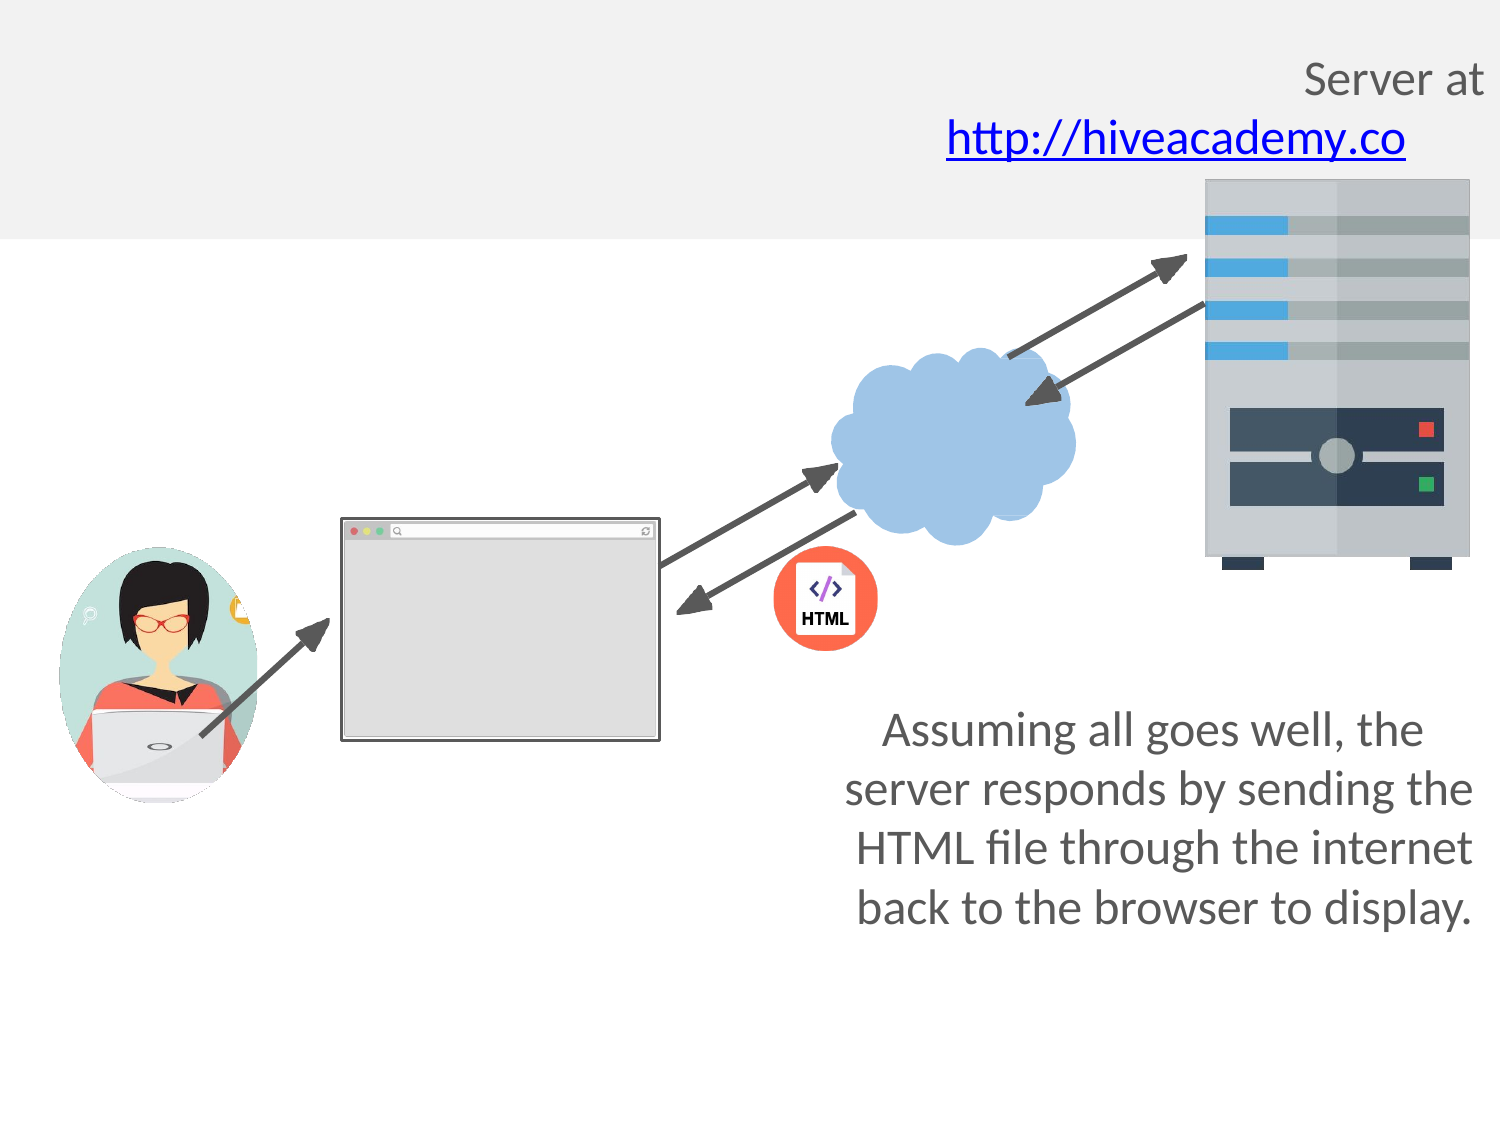

# Server at  http://hiveacademy.co

Assuming all goes well, the  server responds by sending the  HTML file through the internet  back to the browser to display.